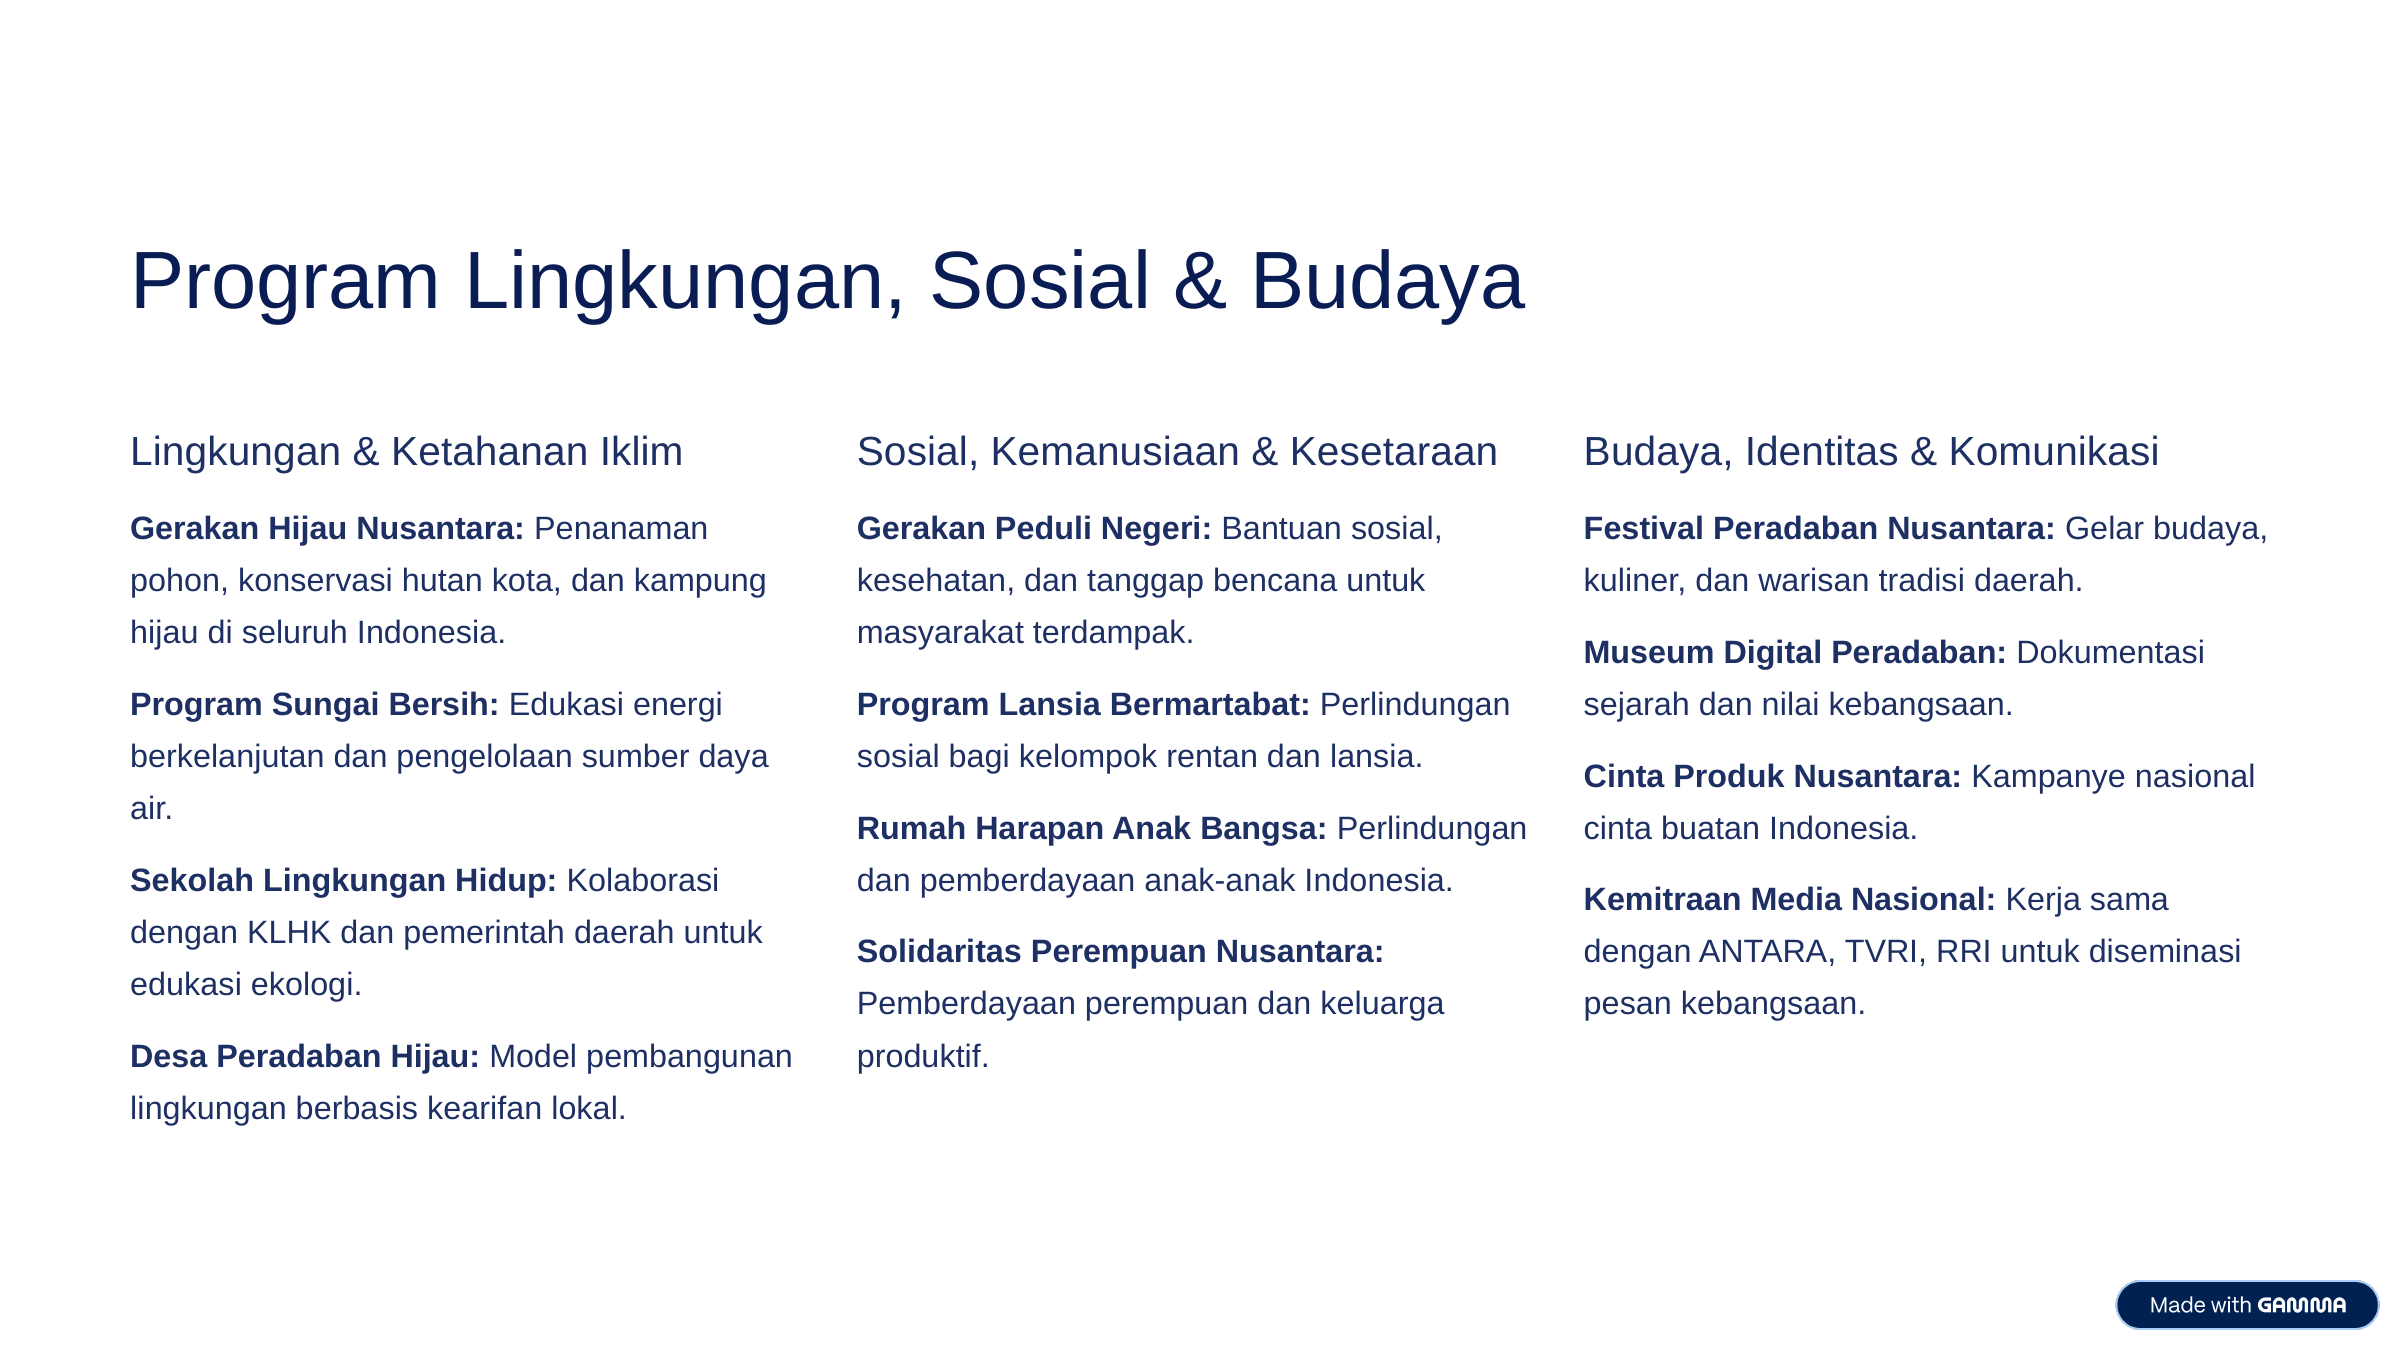

Program Lingkungan, Sosial & Budaya
Lingkungan & Ketahanan Iklim
Sosial, Kemanusiaan & Kesetaraan
Budaya, Identitas & Komunikasi
Gerakan Hijau Nusantara: Penanaman pohon, konservasi hutan kota, dan kampung hijau di seluruh Indonesia.
Gerakan Peduli Negeri: Bantuan sosial, kesehatan, dan tanggap bencana untuk masyarakat terdampak.
Festival Peradaban Nusantara: Gelar budaya, kuliner, dan warisan tradisi daerah.
Museum Digital Peradaban: Dokumentasi sejarah dan nilai kebangsaan.
Program Sungai Bersih: Edukasi energi berkelanjutan dan pengelolaan sumber daya air.
Program Lansia Bermartabat: Perlindungan sosial bagi kelompok rentan dan lansia.
Cinta Produk Nusantara: Kampanye nasional cinta buatan Indonesia.
Rumah Harapan Anak Bangsa: Perlindungan dan pemberdayaan anak-anak Indonesia.
Sekolah Lingkungan Hidup: Kolaborasi dengan KLHK dan pemerintah daerah untuk edukasi ekologi.
Kemitraan Media Nasional: Kerja sama dengan ANTARA, TVRI, RRI untuk diseminasi pesan kebangsaan.
Solidaritas Perempuan Nusantara: Pemberdayaan perempuan dan keluarga produktif.
Desa Peradaban Hijau: Model pembangunan lingkungan berbasis kearifan lokal.